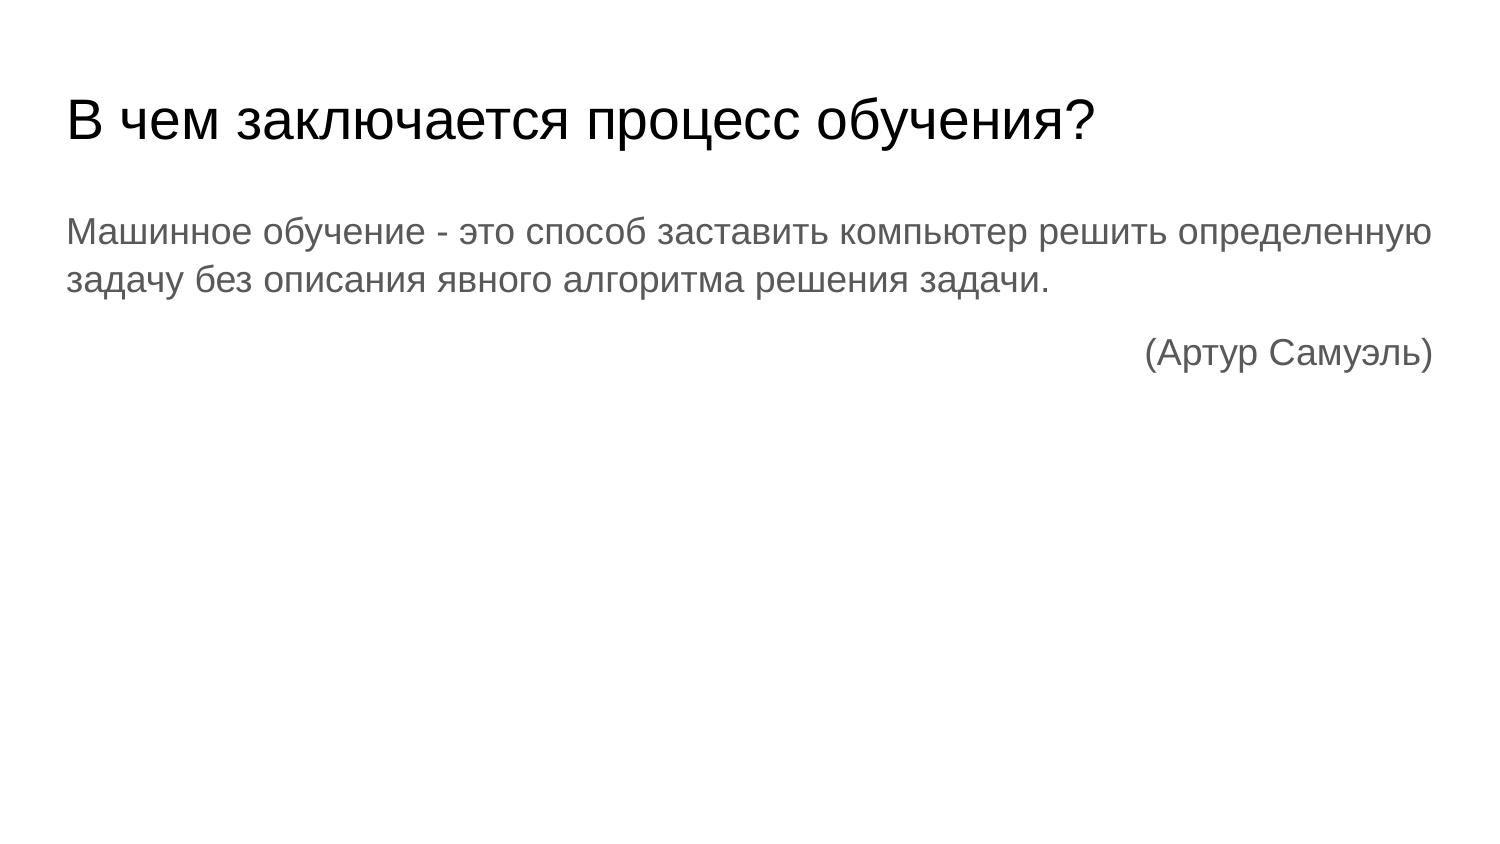

# В чем заключается процесс обучения?

Машинное обучение - это способ заставить компьютер решить определенную задачу без описания явного алгоритма решения задачи.
(Артур Самуэль)